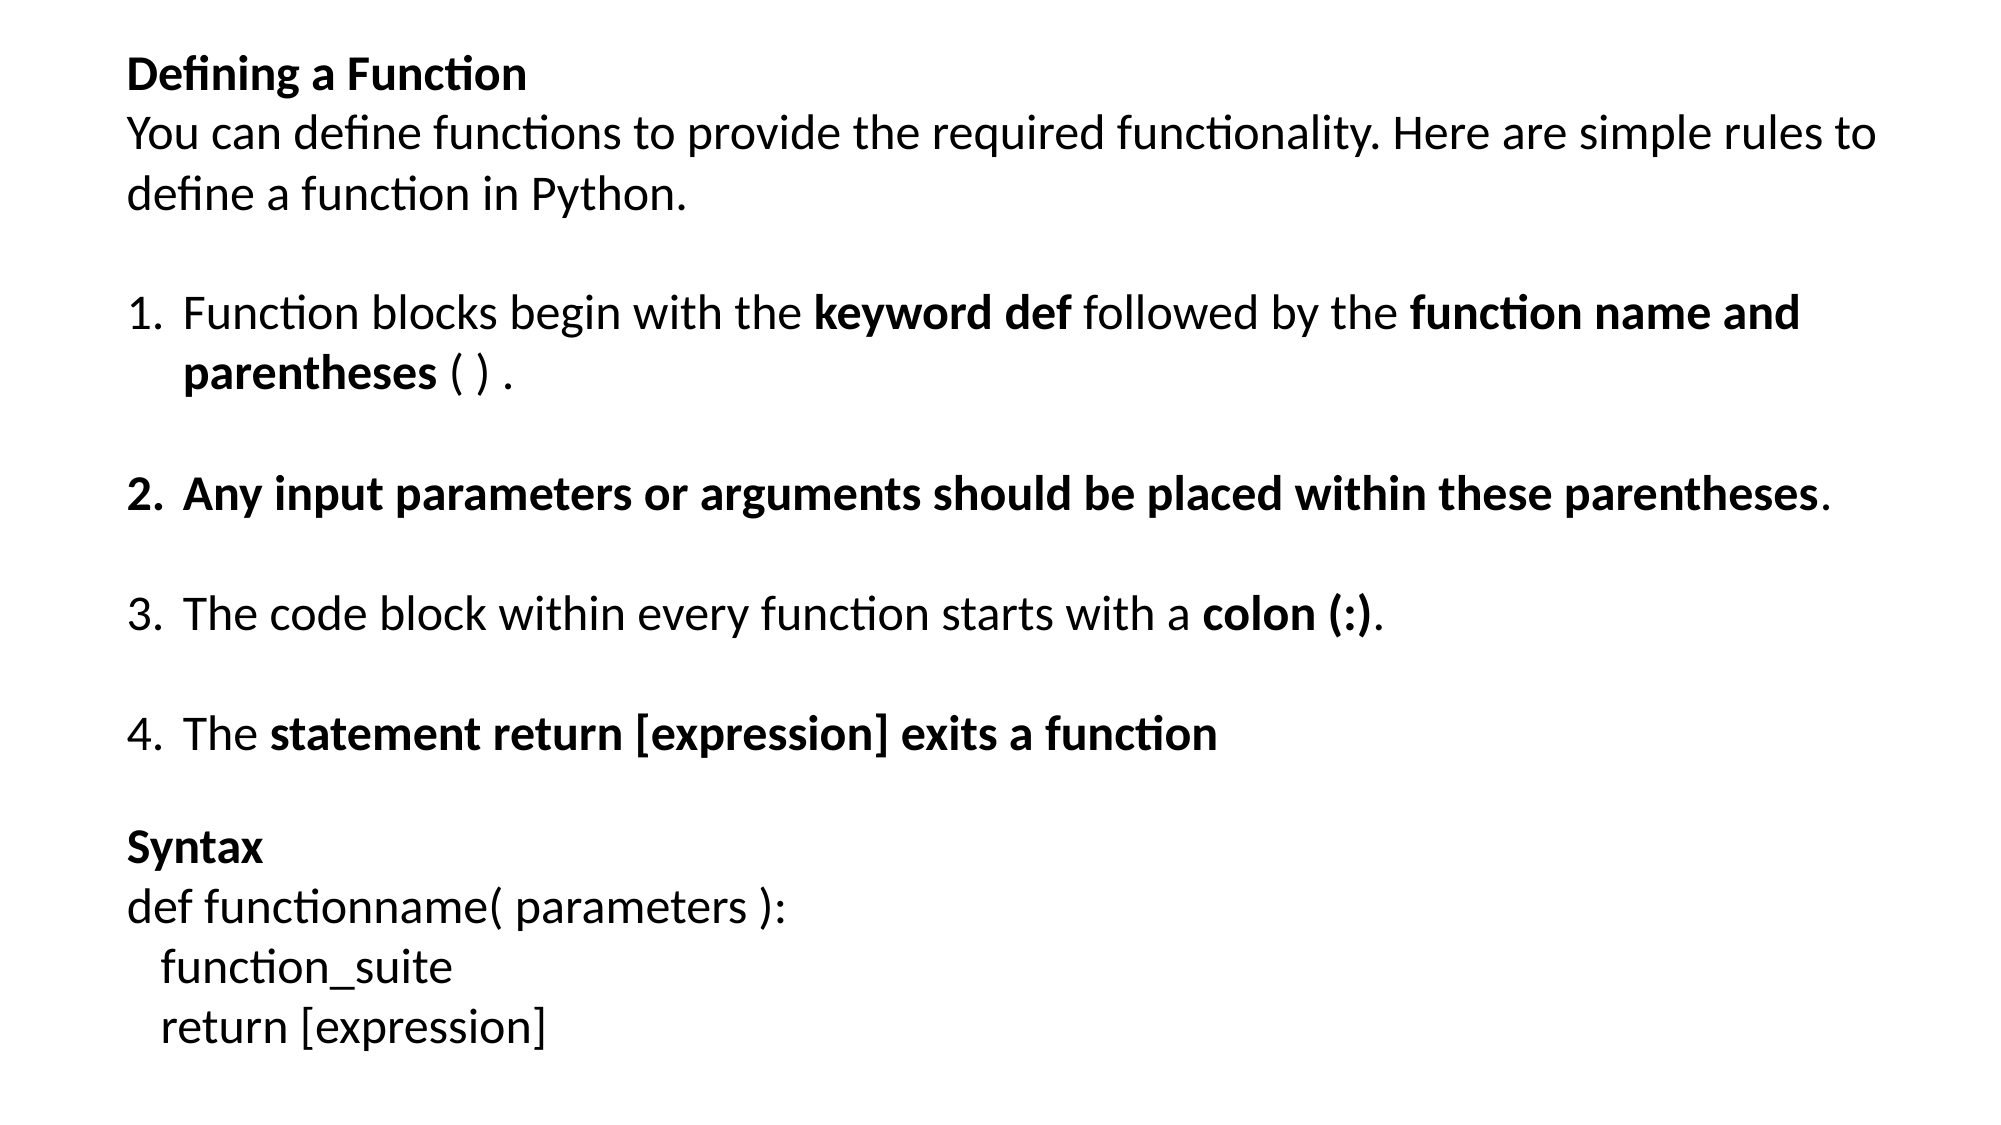

Defining a Function
You can define functions to provide the required functionality. Here are simple rules to define a function in Python.

Function blocks begin with the keyword def followed by the function name and parentheses ( ) .

Any input parameters or arguments should be placed within these parentheses.

The code block within every function starts with a colon (:).

The statement return [expression] exits a function
Syntax
def functionname( parameters ):
   function_suite
   return [expression]